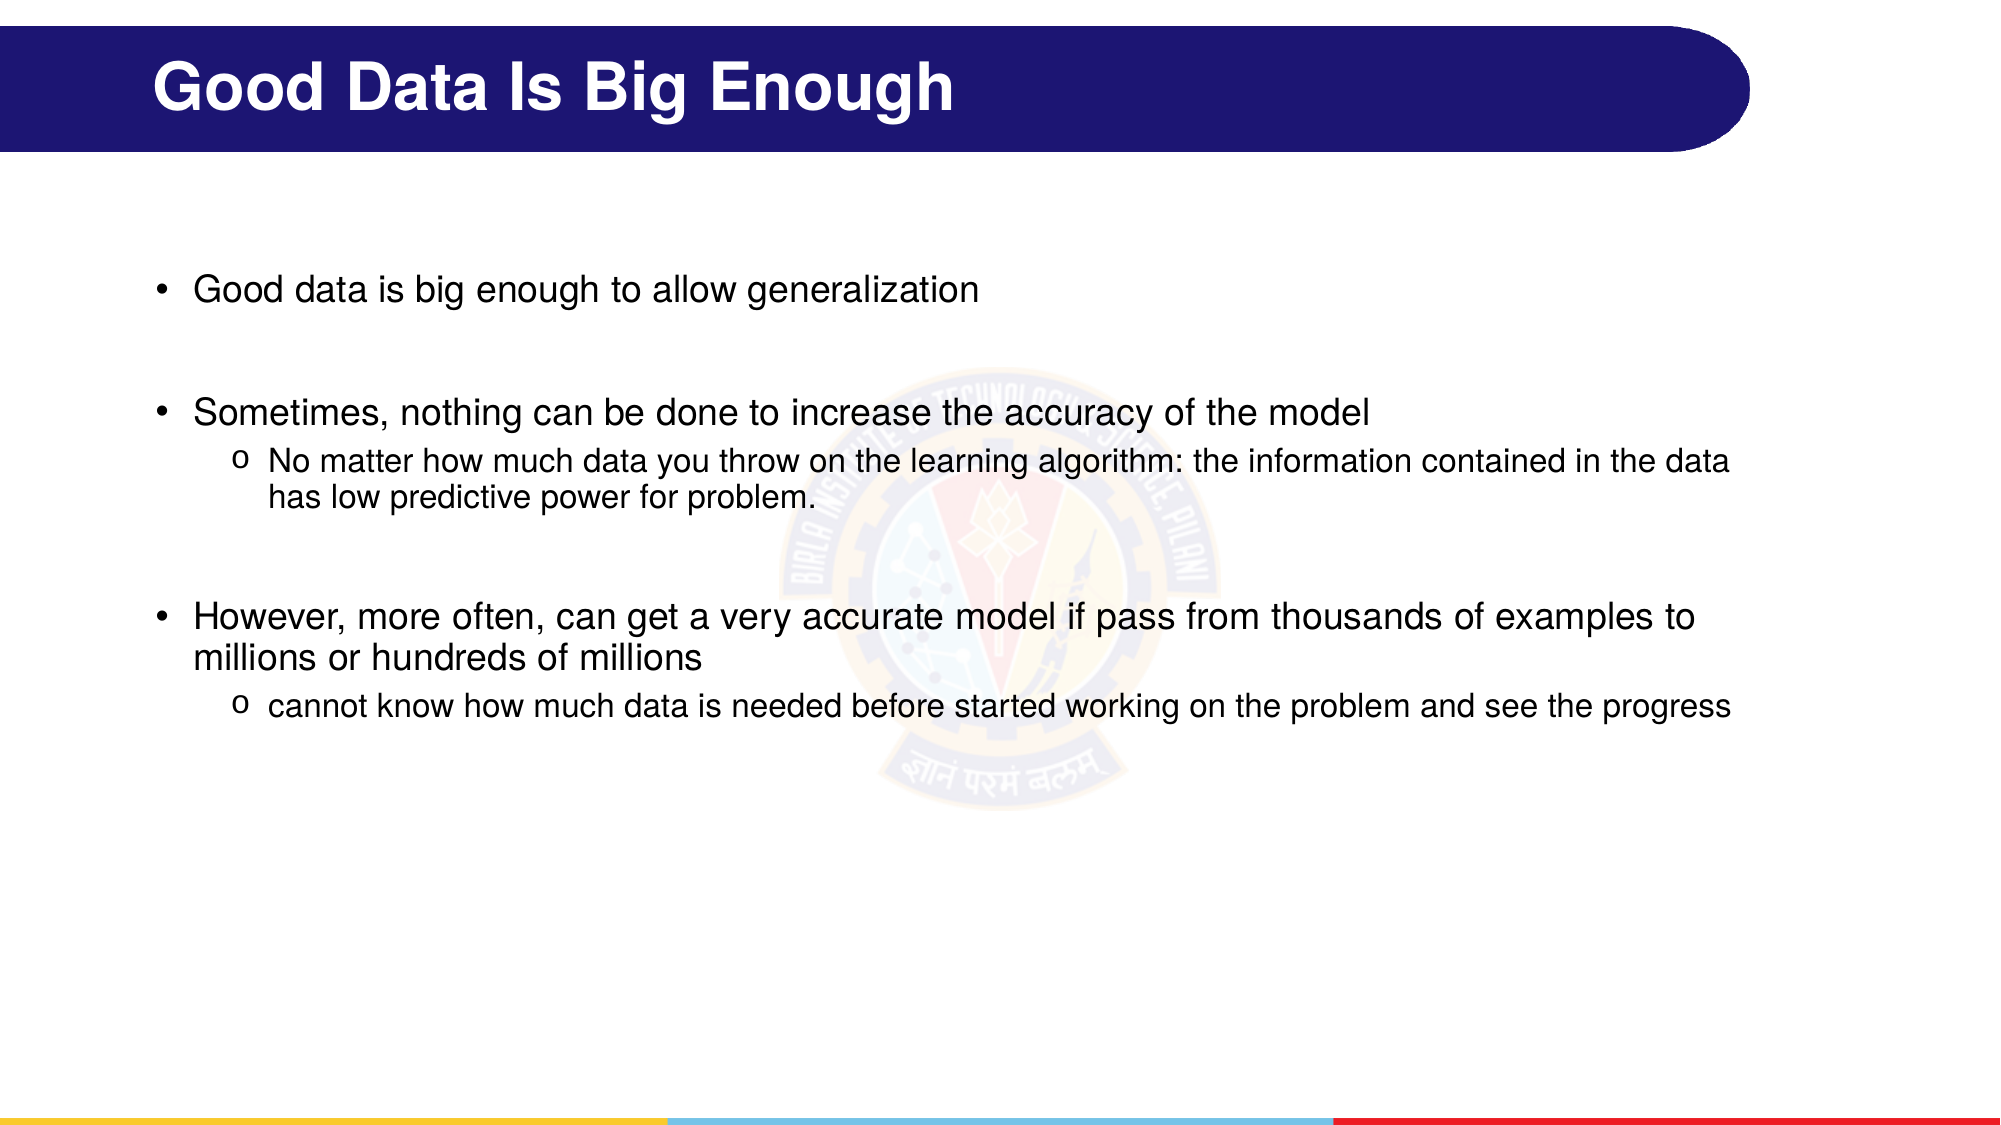

# Good Data Is Big Enough

Good data is big enough to allow generalization

Sometimes, nothing can be done to increase the accuracy of the model
No matter how much data you throw on the learning algorithm: the information contained in the data has low predictive power for problem.

However, more often, can get a very accurate model if pass from thousands of examples to millions or hundreds of millions
cannot know how much data is needed before started working on the problem and see the progress